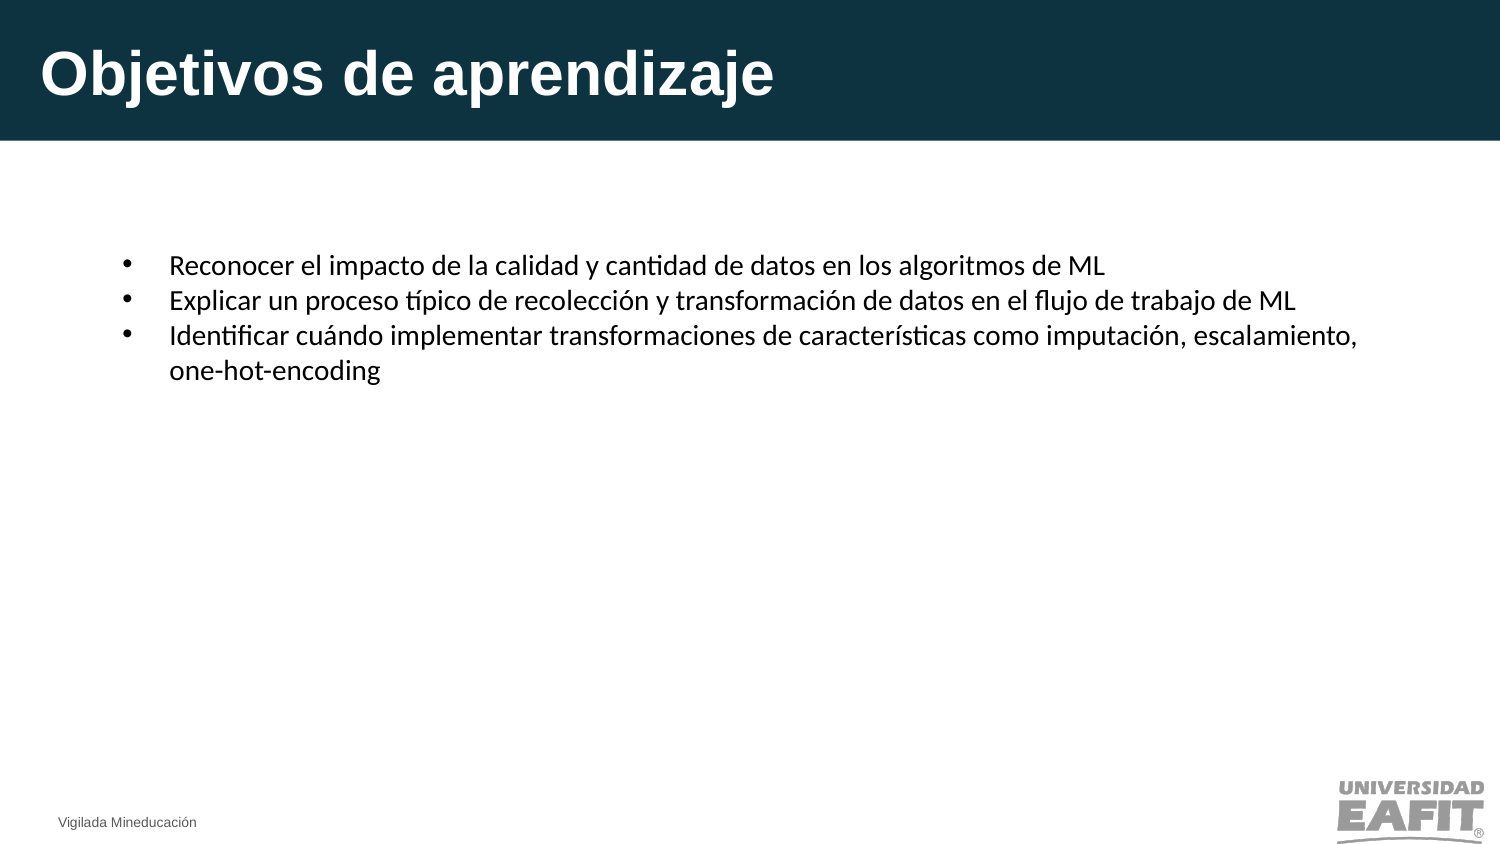

Objetivos de aprendizaje
Reconocer el impacto de la calidad y cantidad de datos en los algoritmos de ML
Explicar un proceso típico de recolección y transformación de datos en el flujo de trabajo de ML
Identificar cuándo implementar transformaciones de características como imputación, escalamiento, one-hot-encoding